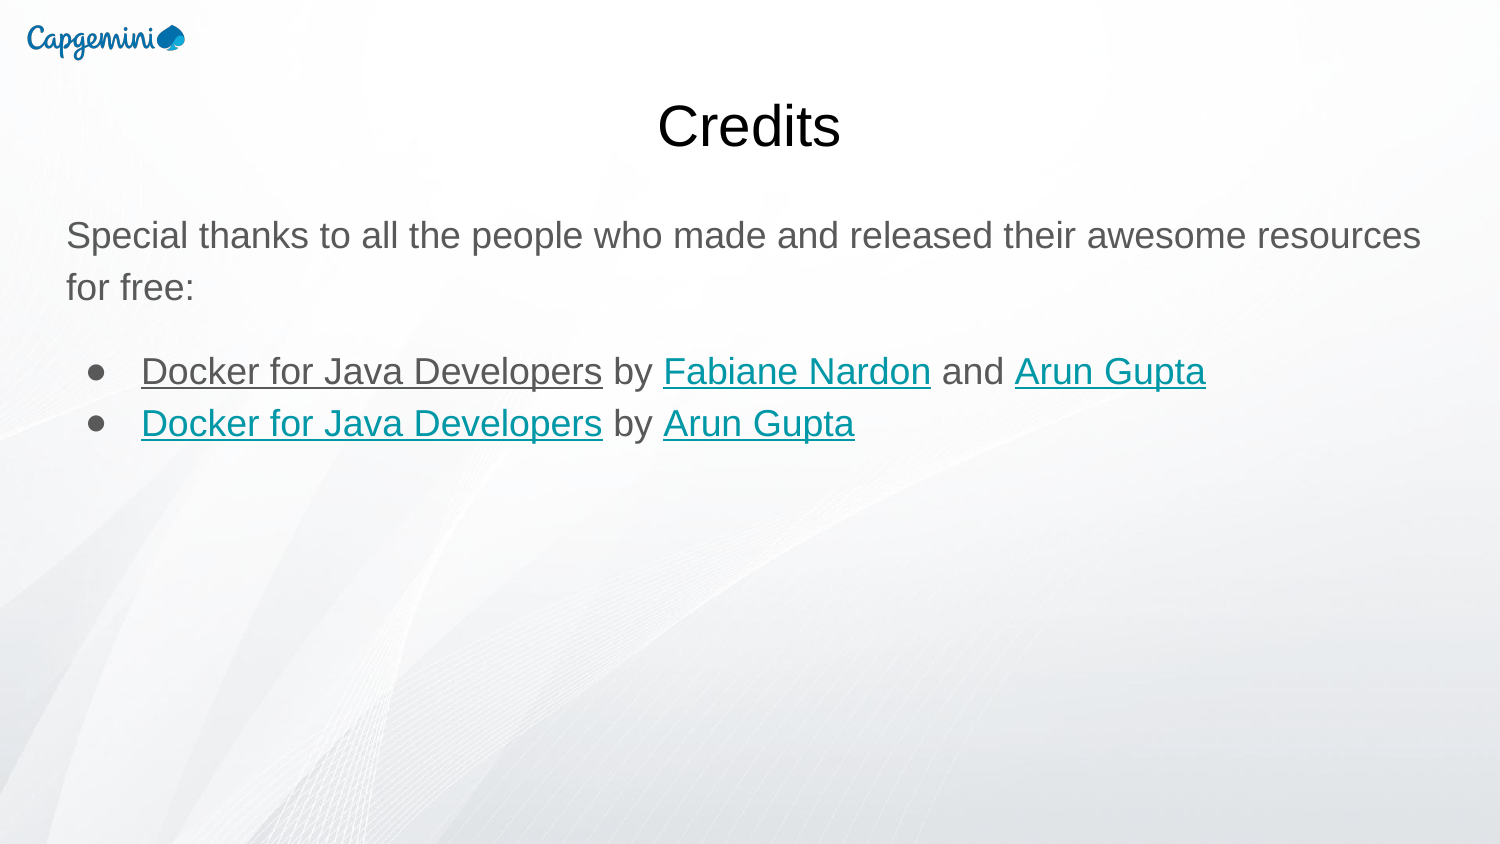

# Credits
Special thanks to all the people who made and released their awesome resources for free:
Docker for Java Developers by Fabiane Nardon and Arun Gupta
Docker for Java Developers by Arun Gupta